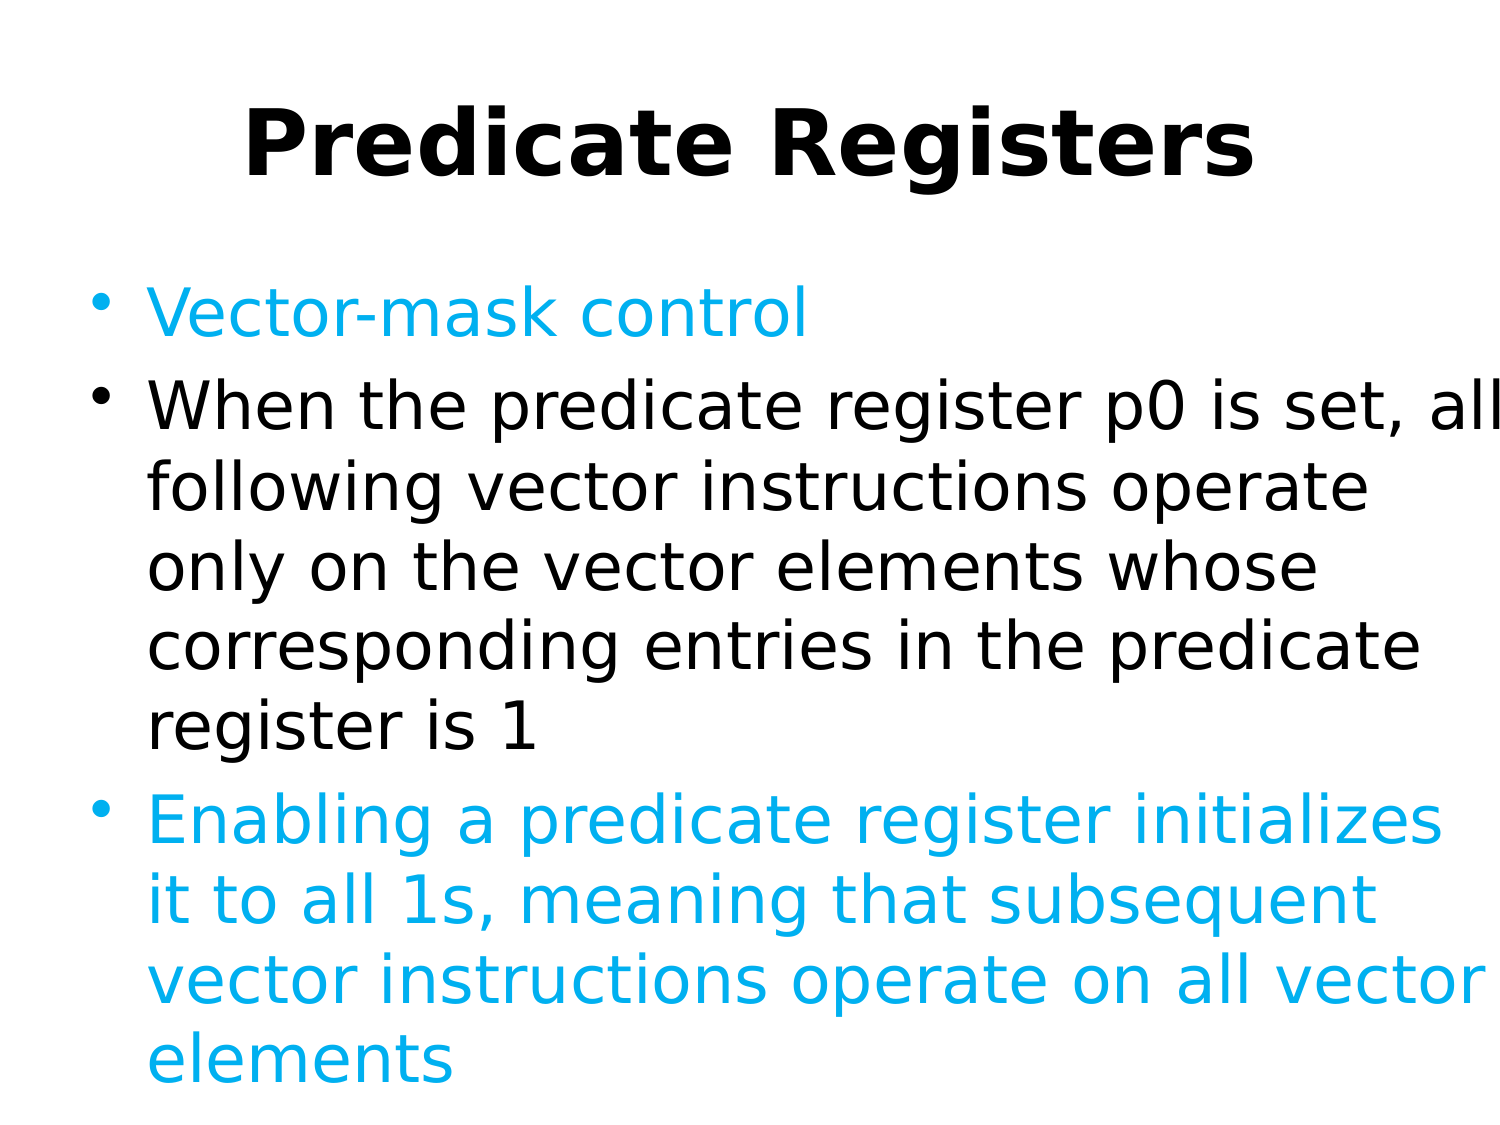

# Predicate Registers
Vector-mask control
When the predicate register p0 is set, all following vector instructions operate only on the vector elements whose corresponding entries in the predicate register is 1
Enabling a predicate register initializes it to all 1s, meaning that subsequent vector instructions operate on all vector elements